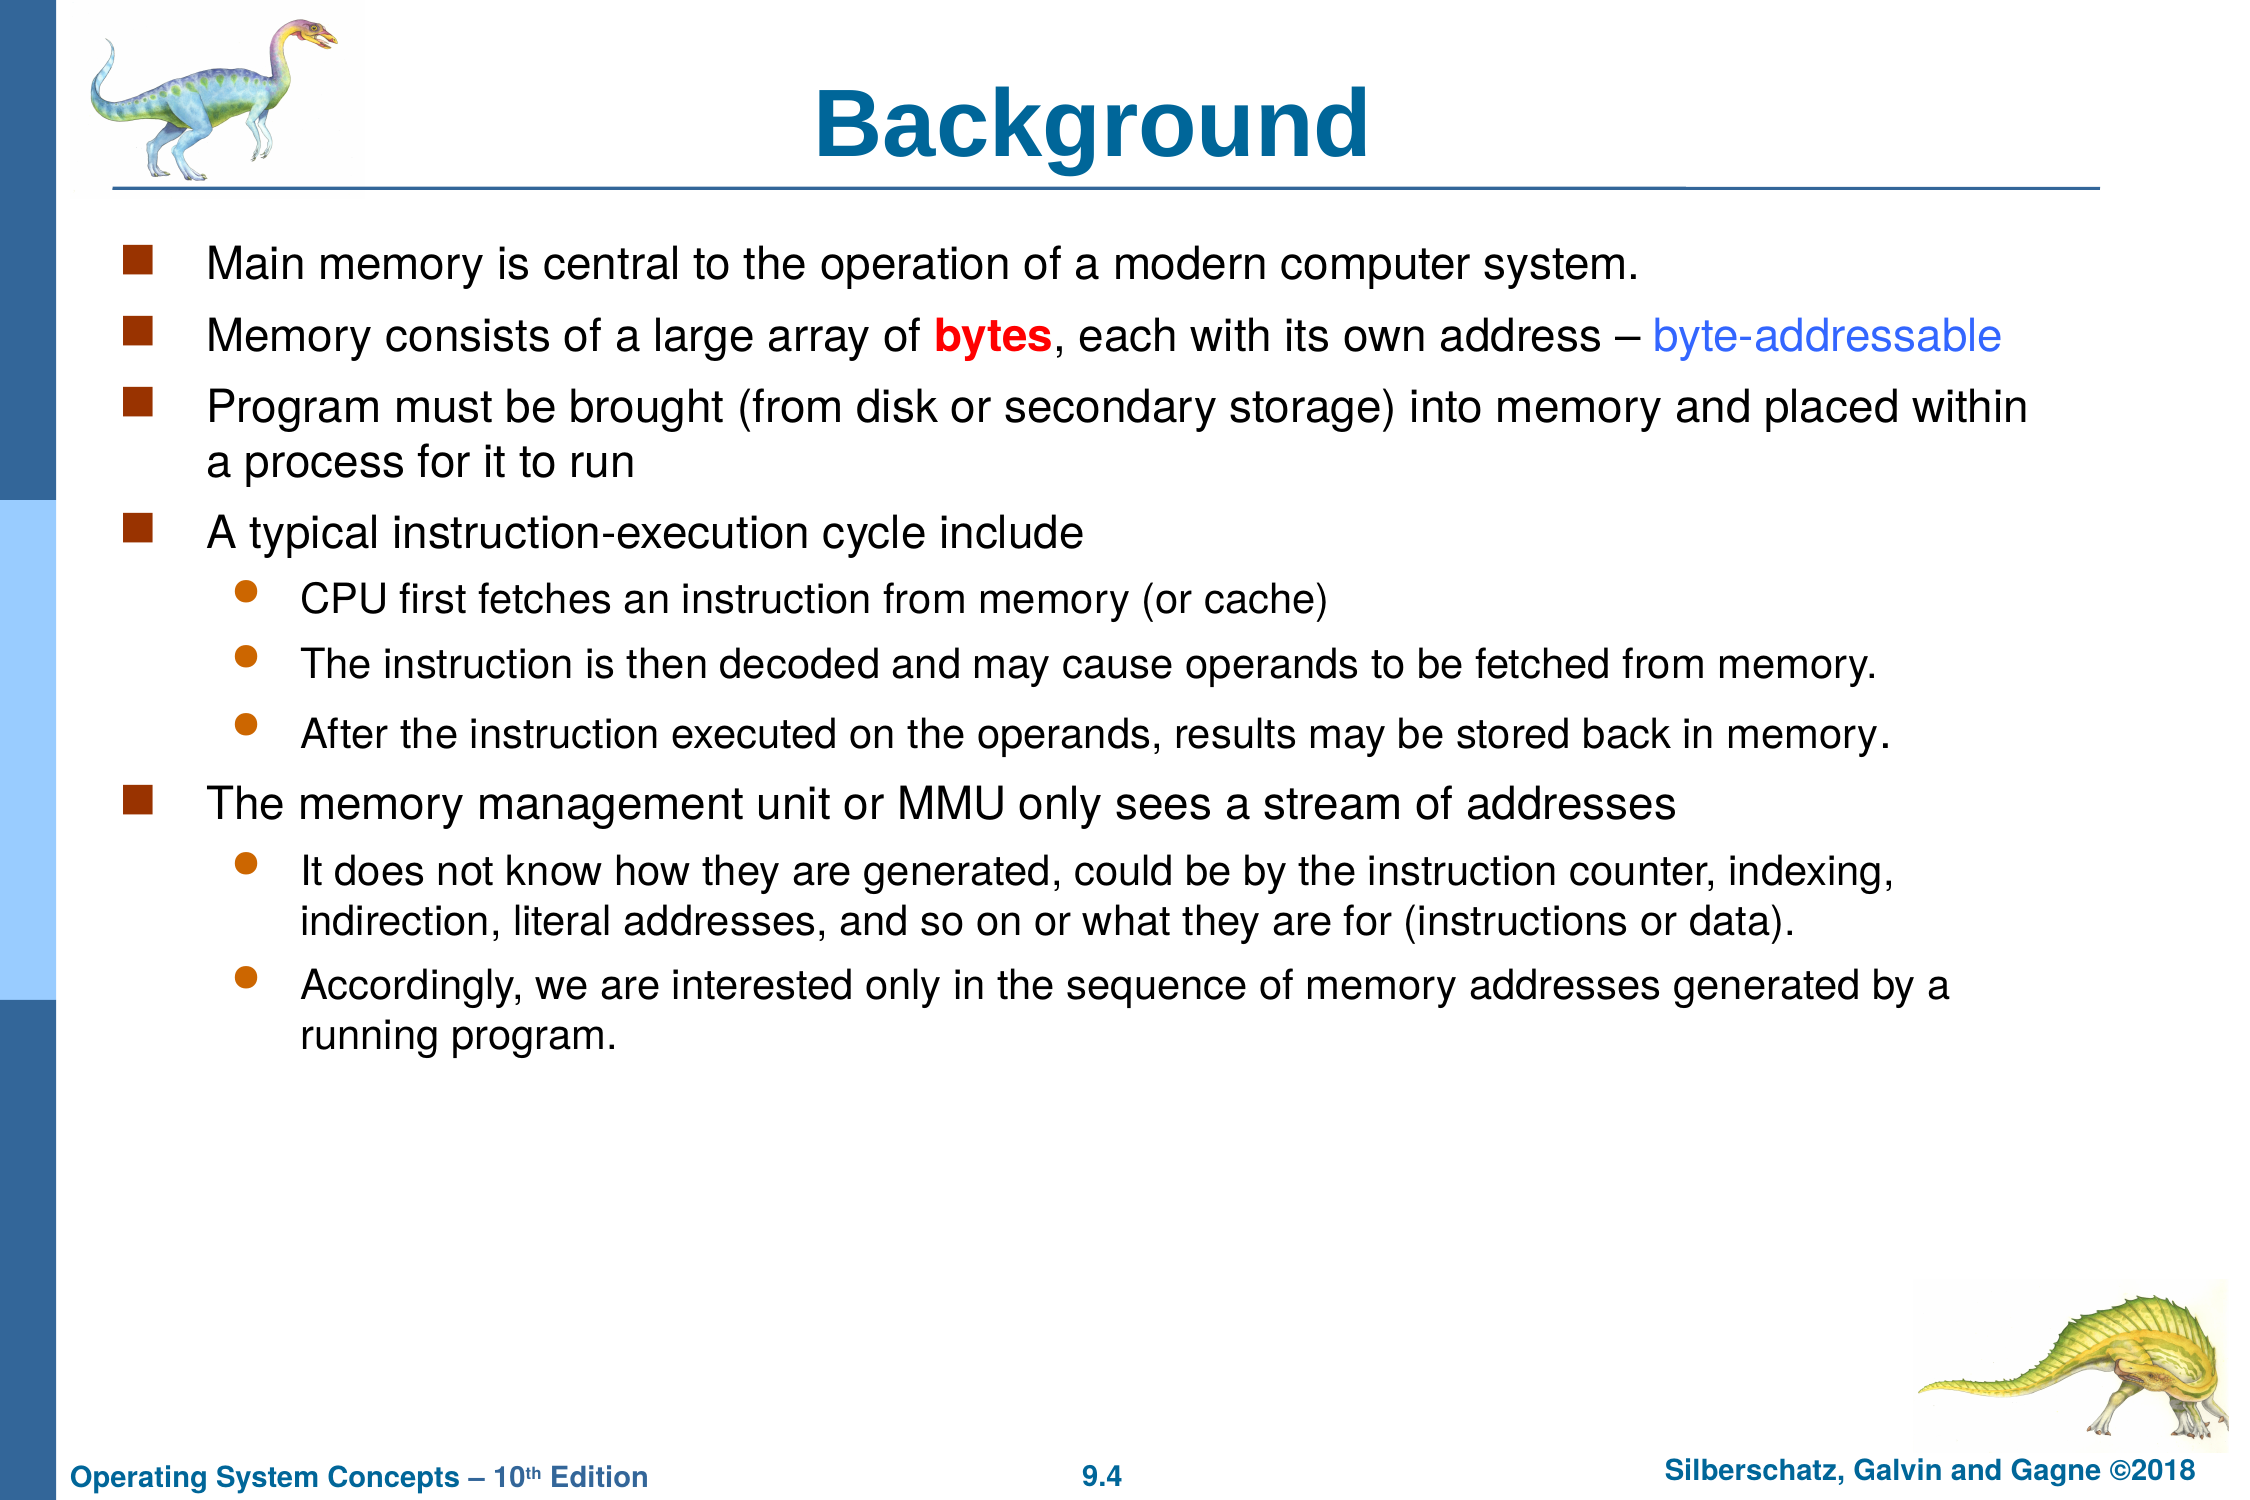

# Background
Main memory is central to the operation of a modern computer system.
Memory consists of a large array of bytes, each with its own address – byte-addressable
Program must be brought (from disk or secondary storage) into memory and placed within a process for it to run
A typical instruction-execution cycle include
CPU first fetches an instruction from memory (or cache)
The instruction is then decoded and may cause operands to be fetched from memory.
After the instruction executed on the operands, results may be stored back in memory.
The memory management unit or MMU only sees a stream of addresses
It does not know how they are generated, could be by the instruction counter, indexing, indirection, literal addresses, and so on or what they are for (instructions or data).
Accordingly, we are interested only in the sequence of memory addresses generated by a running program.